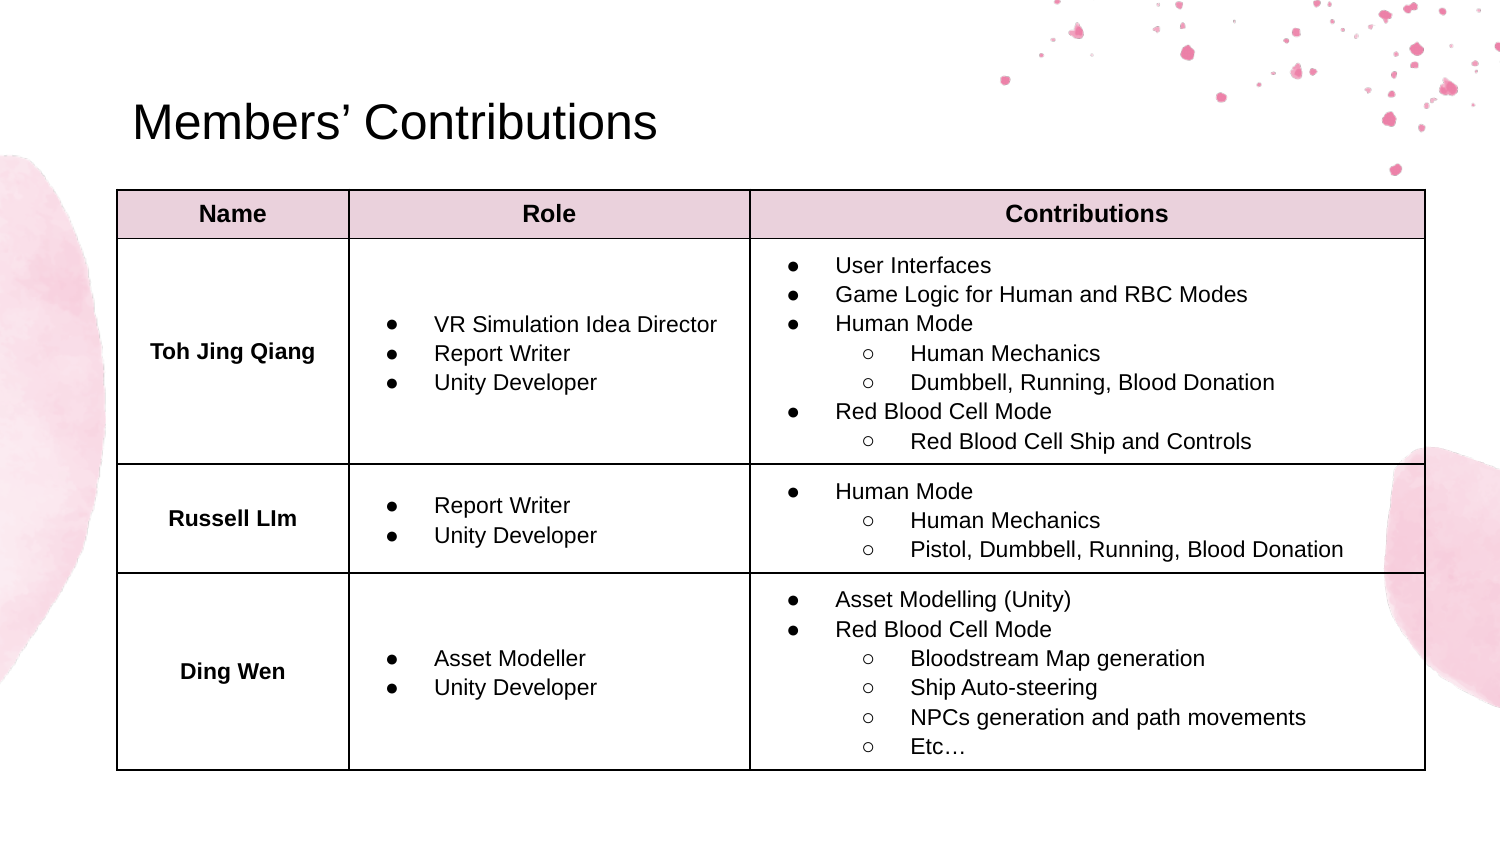

# Members’ Contributions
| Name | Role | Contributions |
| --- | --- | --- |
| Toh Jing Qiang | VR Simulation Idea Director Report Writer Unity Developer | User Interfaces Game Logic for Human and RBC Modes Human Mode Human Mechanics Dumbbell, Running, Blood Donation Red Blood Cell Mode Red Blood Cell Ship and Controls |
| Russell LIm | Report Writer Unity Developer | Human Mode Human Mechanics Pistol, Dumbbell, Running, Blood Donation |
| Ding Wen | Asset Modeller Unity Developer | Asset Modelling (Unity) Red Blood Cell Mode Bloodstream Map generation Ship Auto-steering NPCs generation and path movements Etc… |